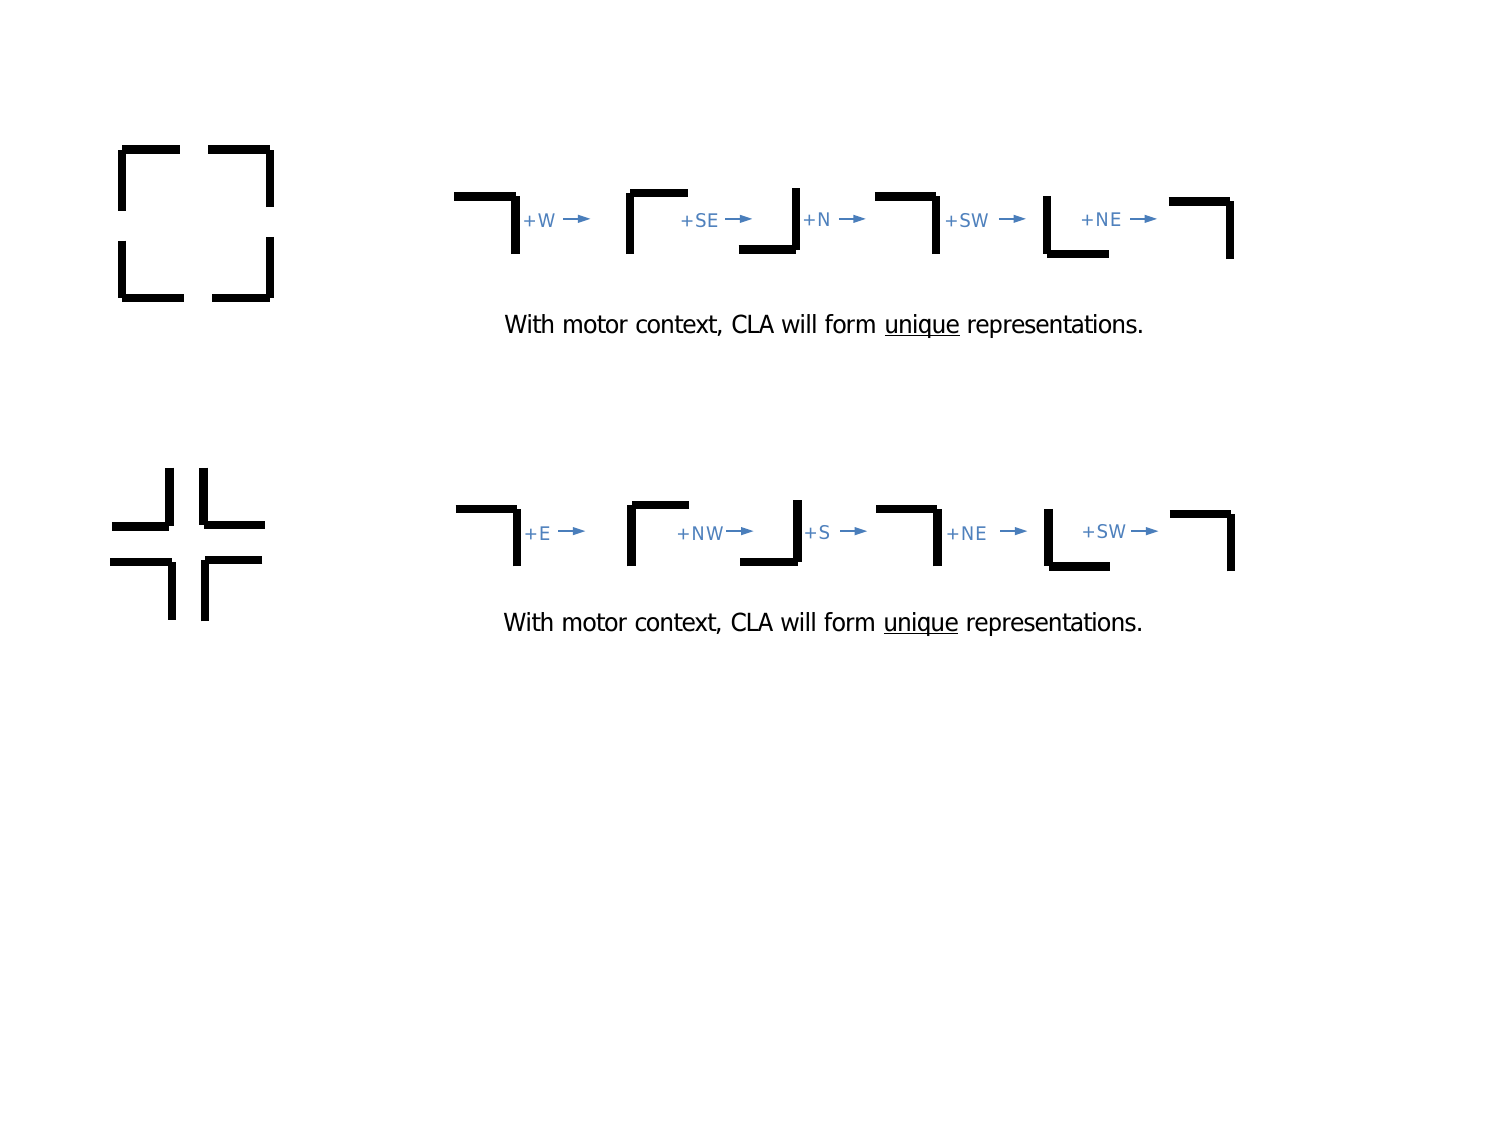

+NE
+N
+W
+SE
+SW
With motor context, CLA will form unique representations.
+SW
+S
+E
+NW
+NE
With motor context, CLA will form unique representations.